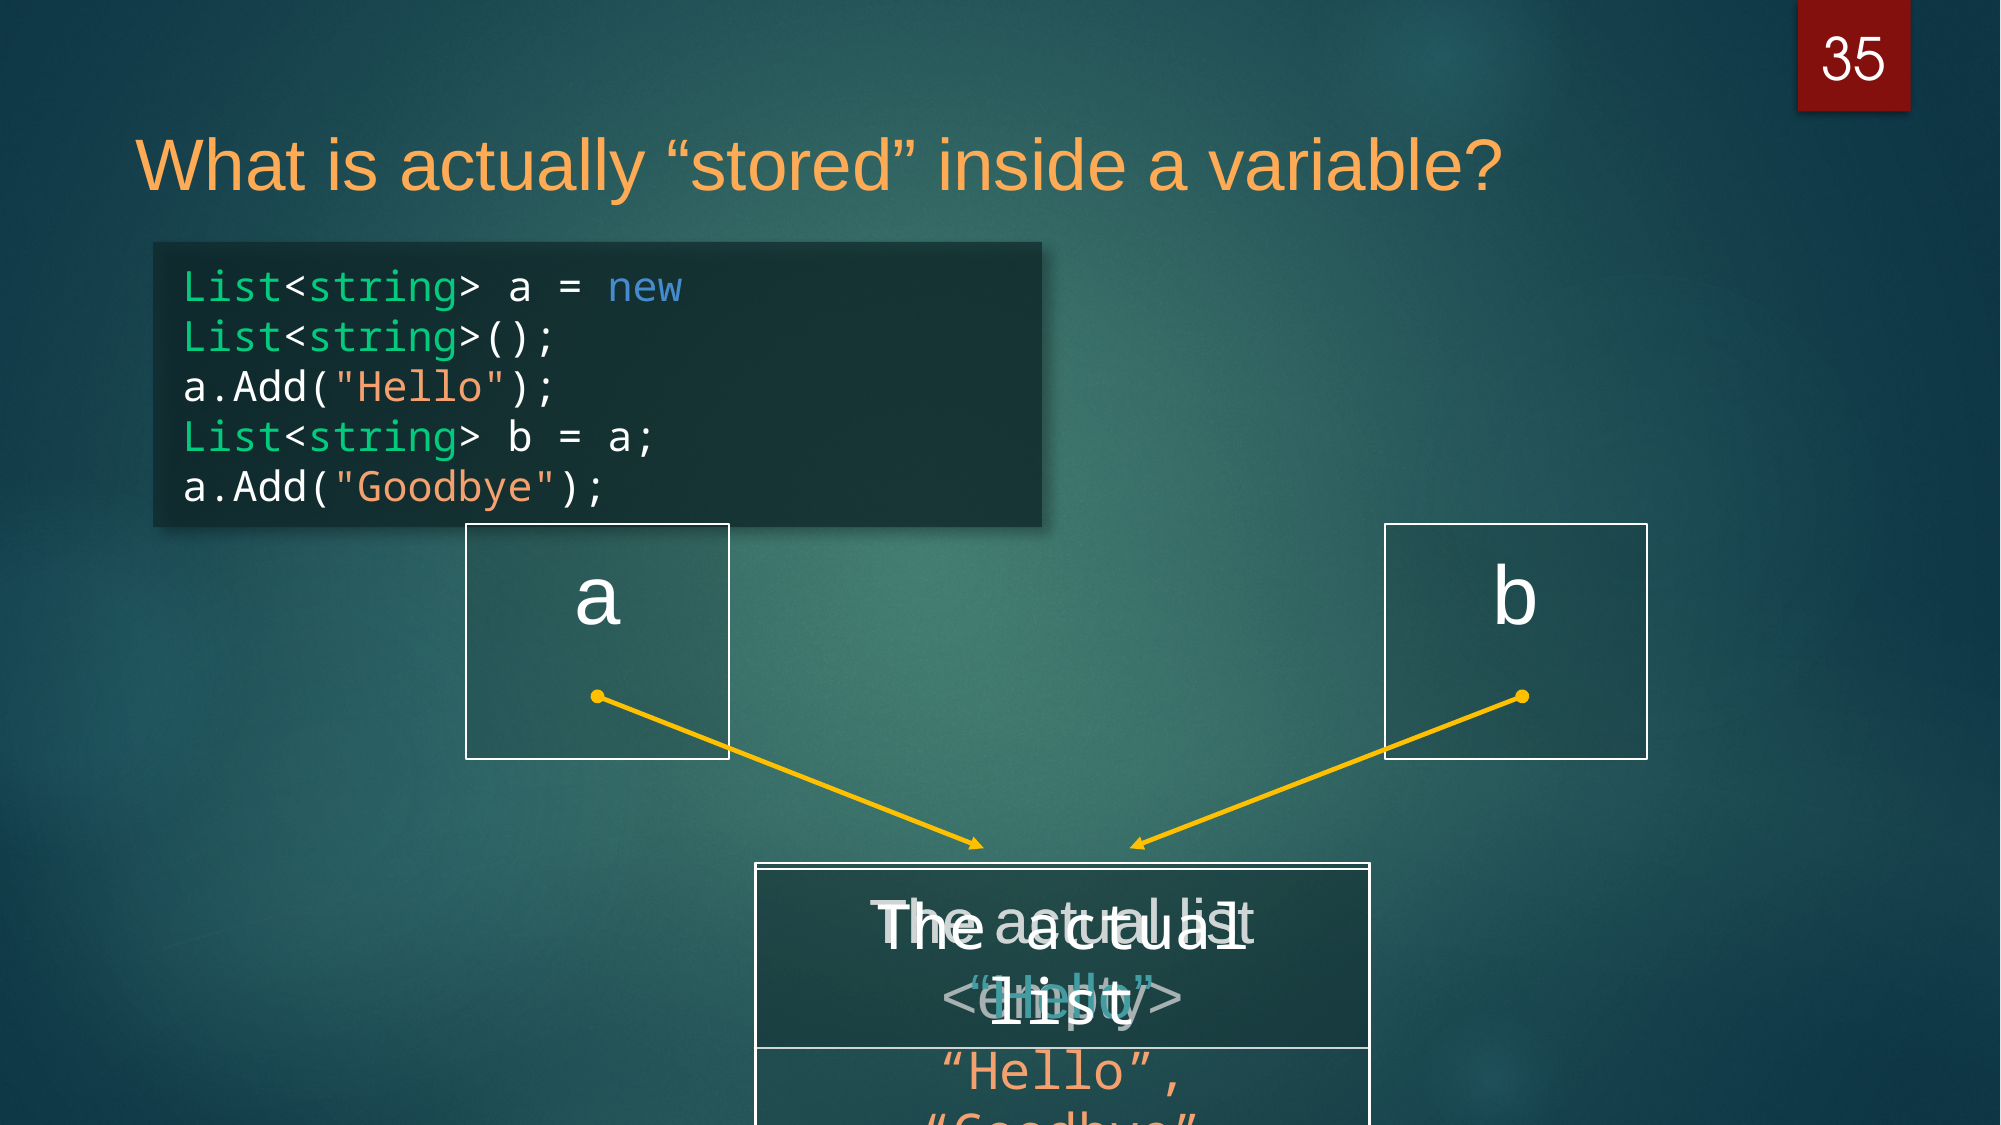

35

What is actually “stored” inside a variable?
List<string> a = new List<string>();
a.Add("Hello");
List<string> b = a;
a.Add("Goodbye");
a

b

The actual list
<empty>
The actual list
“Hello”
The actual list
“Hello”, “Goodbye”